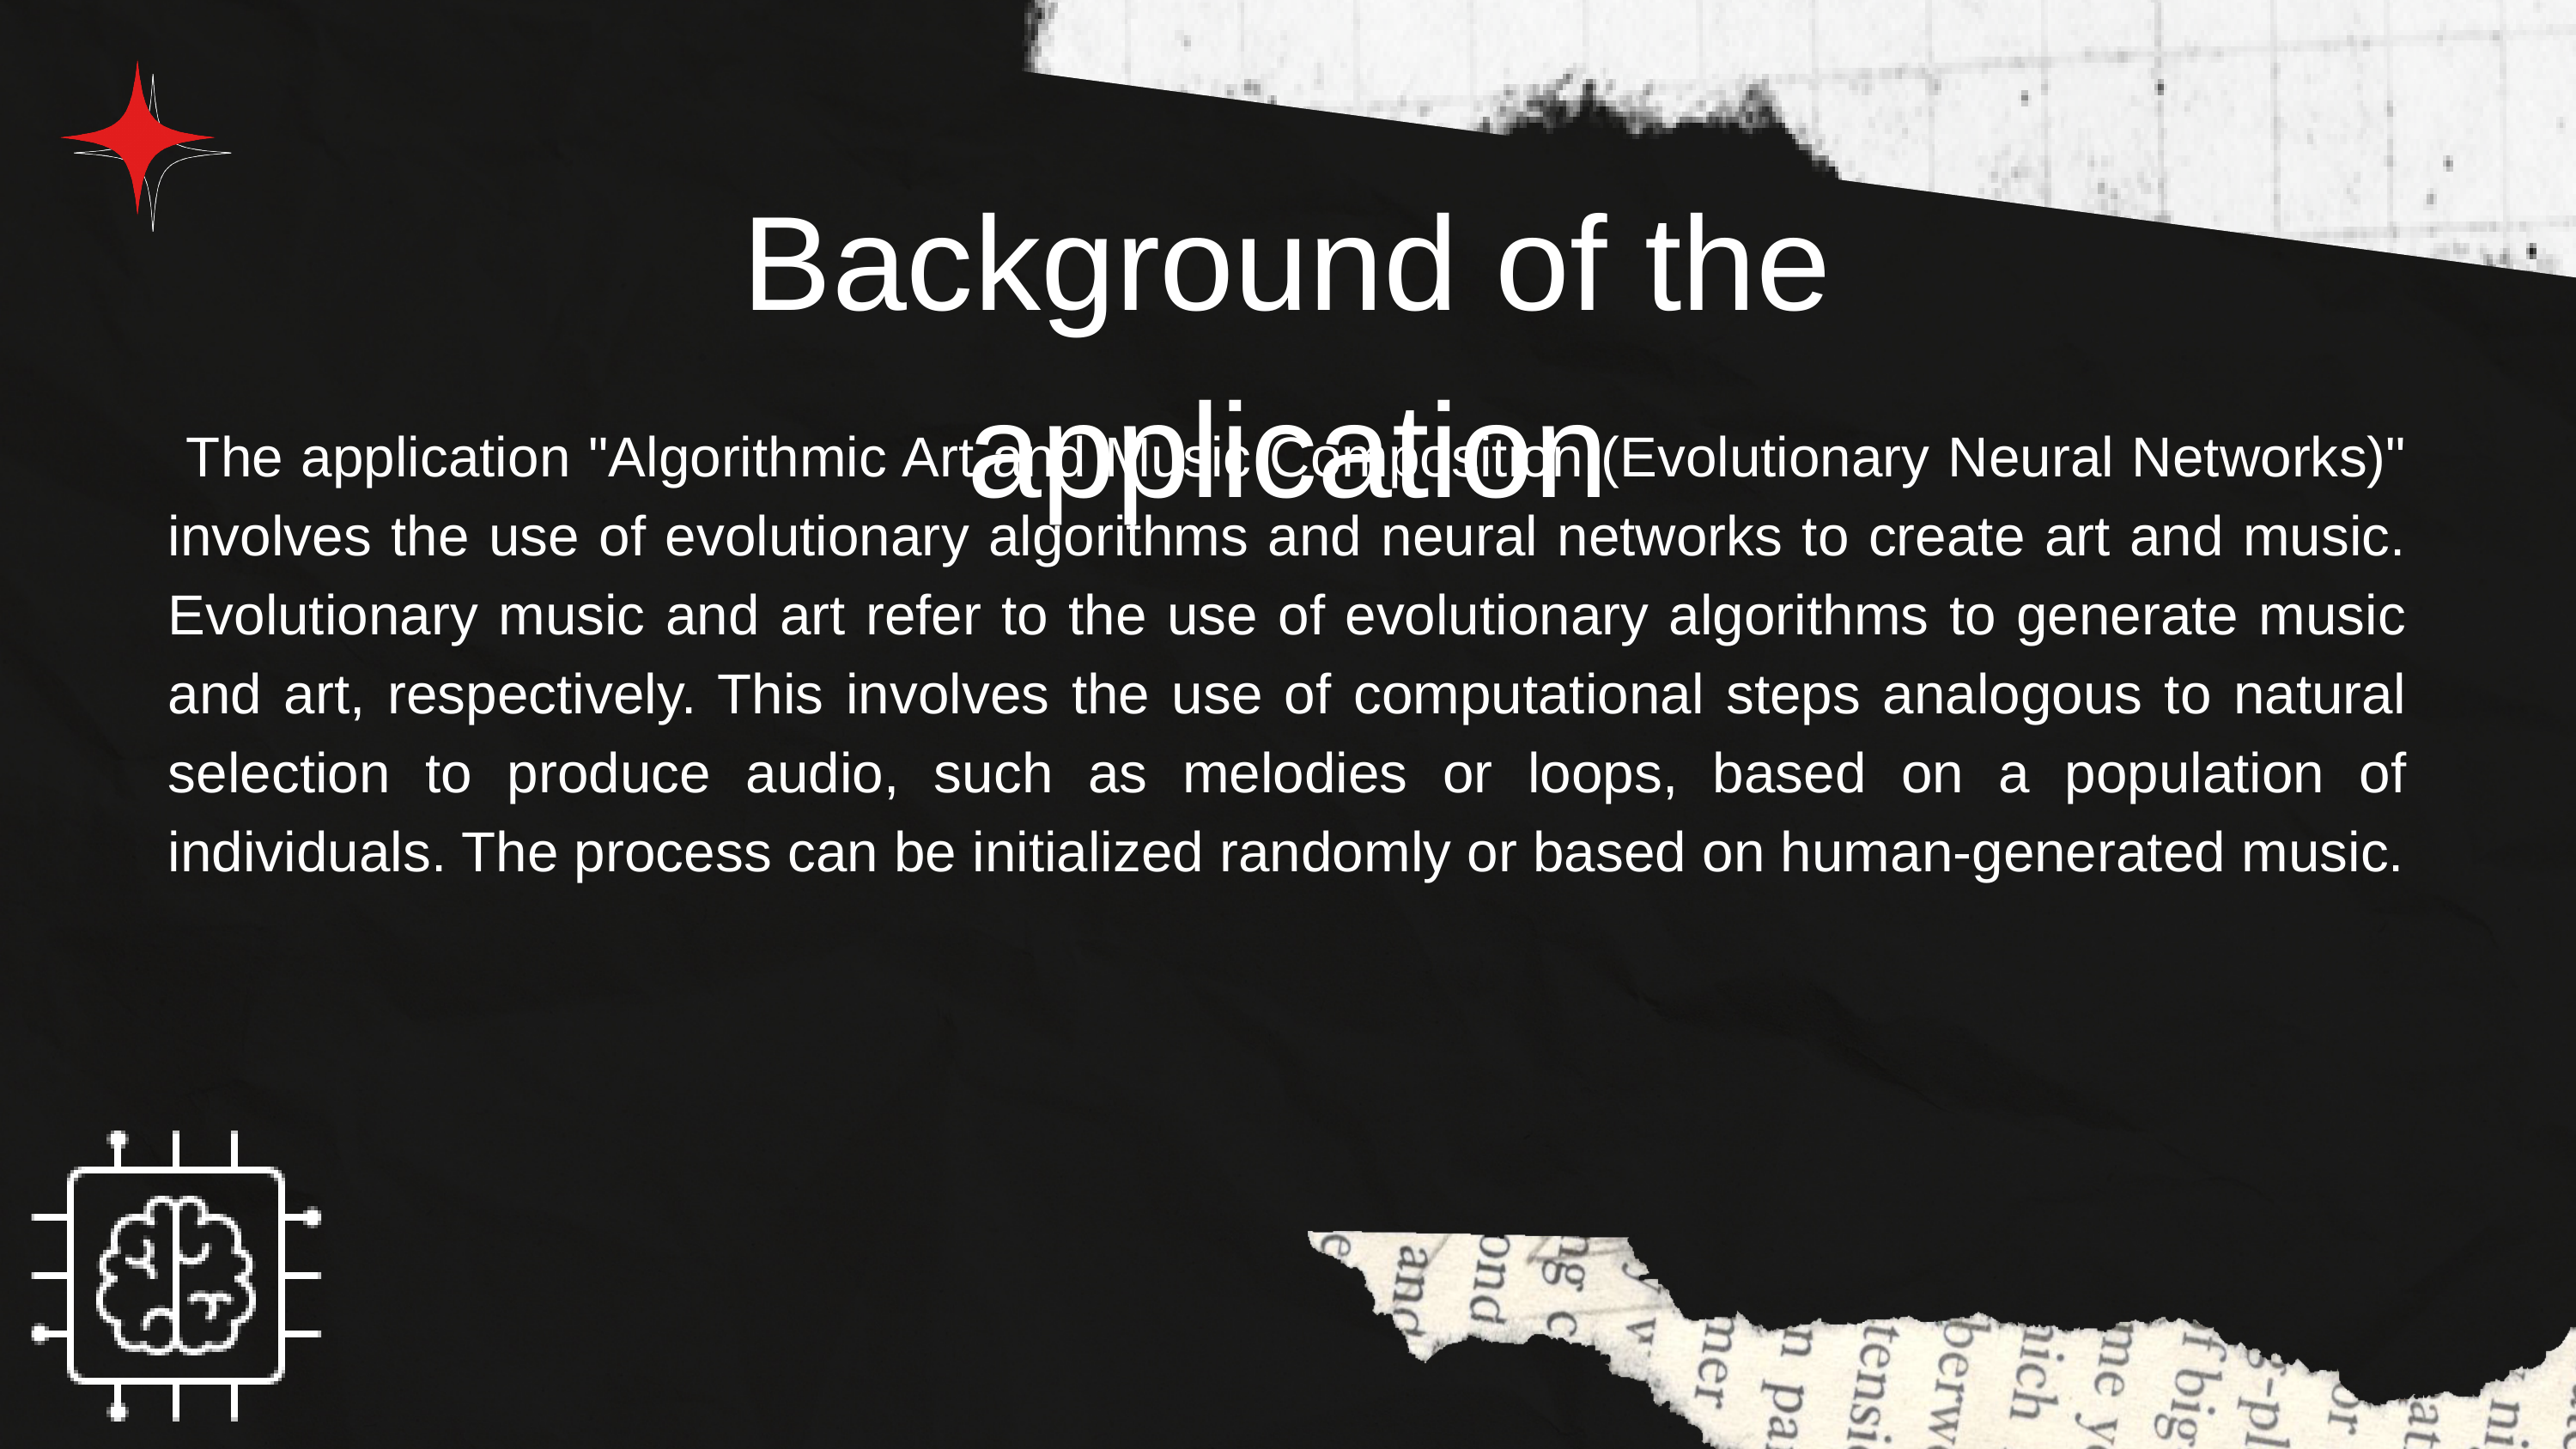

Background of the application
 The application "Algorithmic Art and Music Composition (Evolutionary Neural Networks)" involves the use of evolutionary algorithms and neural networks to create art and music. Evolutionary music and art refer to the use of evolutionary algorithms to generate music and art, respectively. This involves the use of computational steps analogous to natural selection to produce audio, such as melodies or loops, based on a population of individuals. The process can be initialized randomly or based on human-generated music.